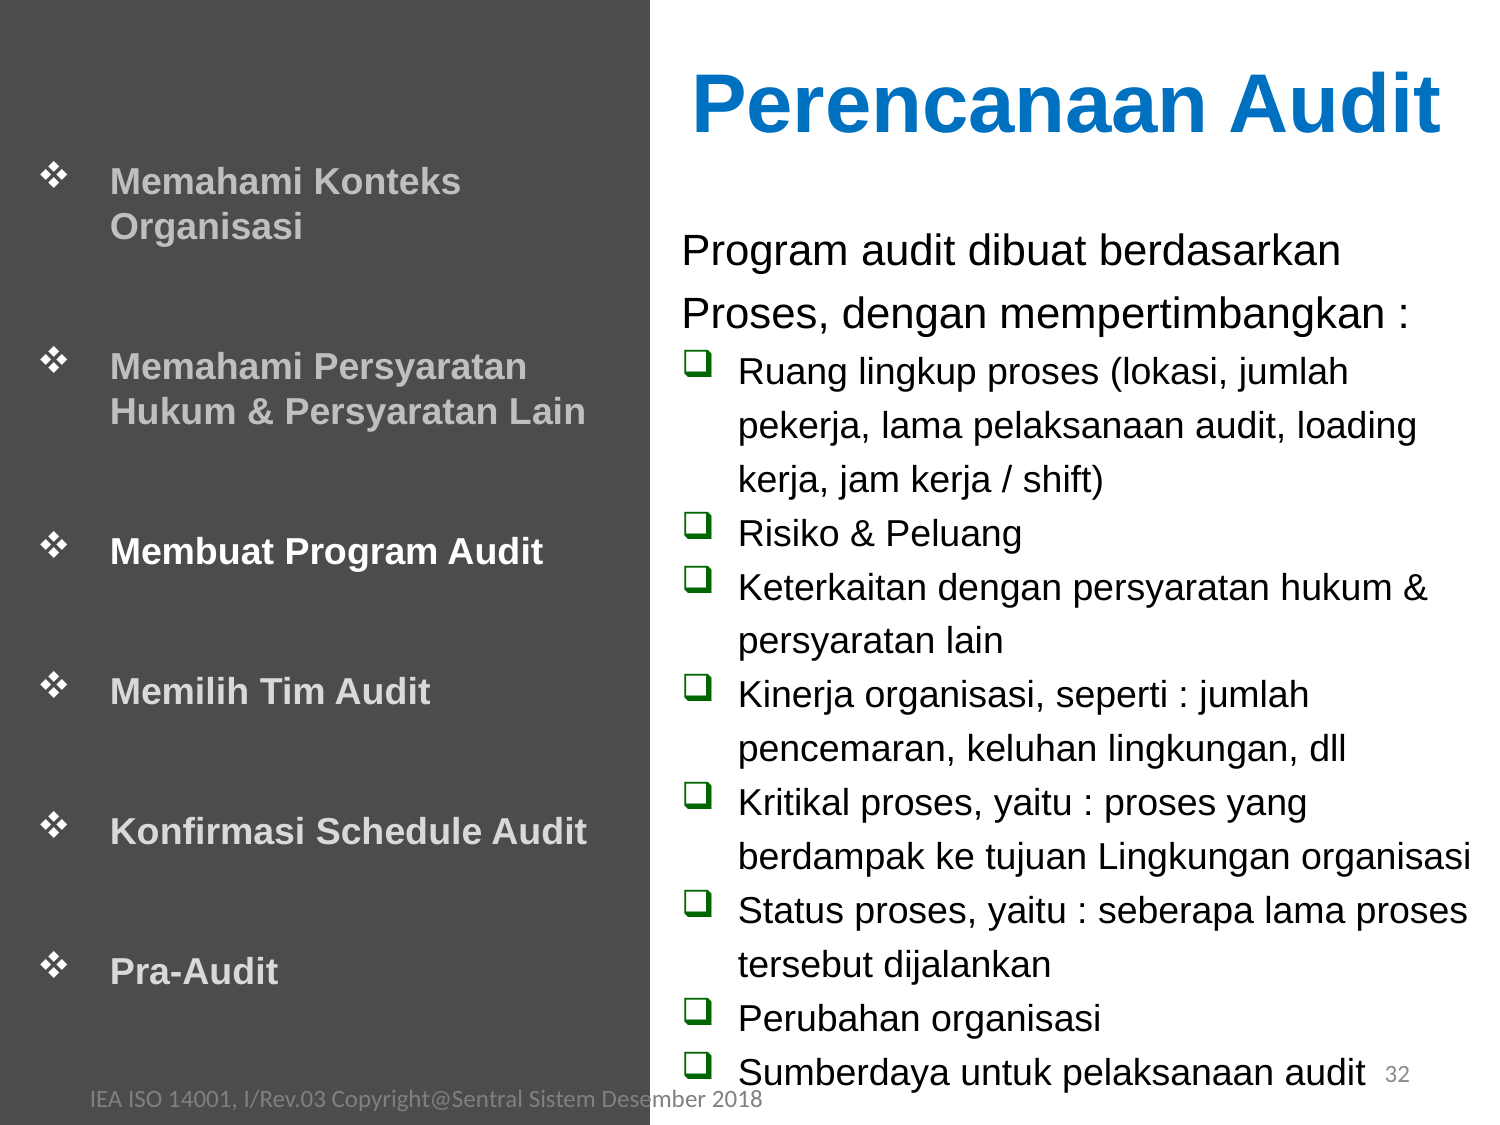

Perencanaan Audit
Memahami Konteks Organisasi

Memahami Persyaratan Hukum & Persyaratan Lain

Membuat Program Audit

Memilih Tim Audit

Konfirmasi Schedule Audit

Pra-Audit
Program audit dibuat berdasarkan Proses, dengan mempertimbangkan :
Ruang lingkup proses (lokasi, jumlah pekerja, lama pelaksanaan audit, loading kerja, jam kerja / shift)
Risiko & Peluang
Keterkaitan dengan persyaratan hukum & persyaratan lain
Kinerja organisasi, seperti : jumlah pencemaran, keluhan lingkungan, dll
Kritikal proses, yaitu : proses yang berdampak ke tujuan Lingkungan organisasi
Status proses, yaitu : seberapa lama proses tersebut dijalankan
Perubahan organisasi
Sumberdaya untuk pelaksanaan audit

32
IEA ISO 14001, I/Rev.03 Copyright@Sentral Sistem Desember 2018